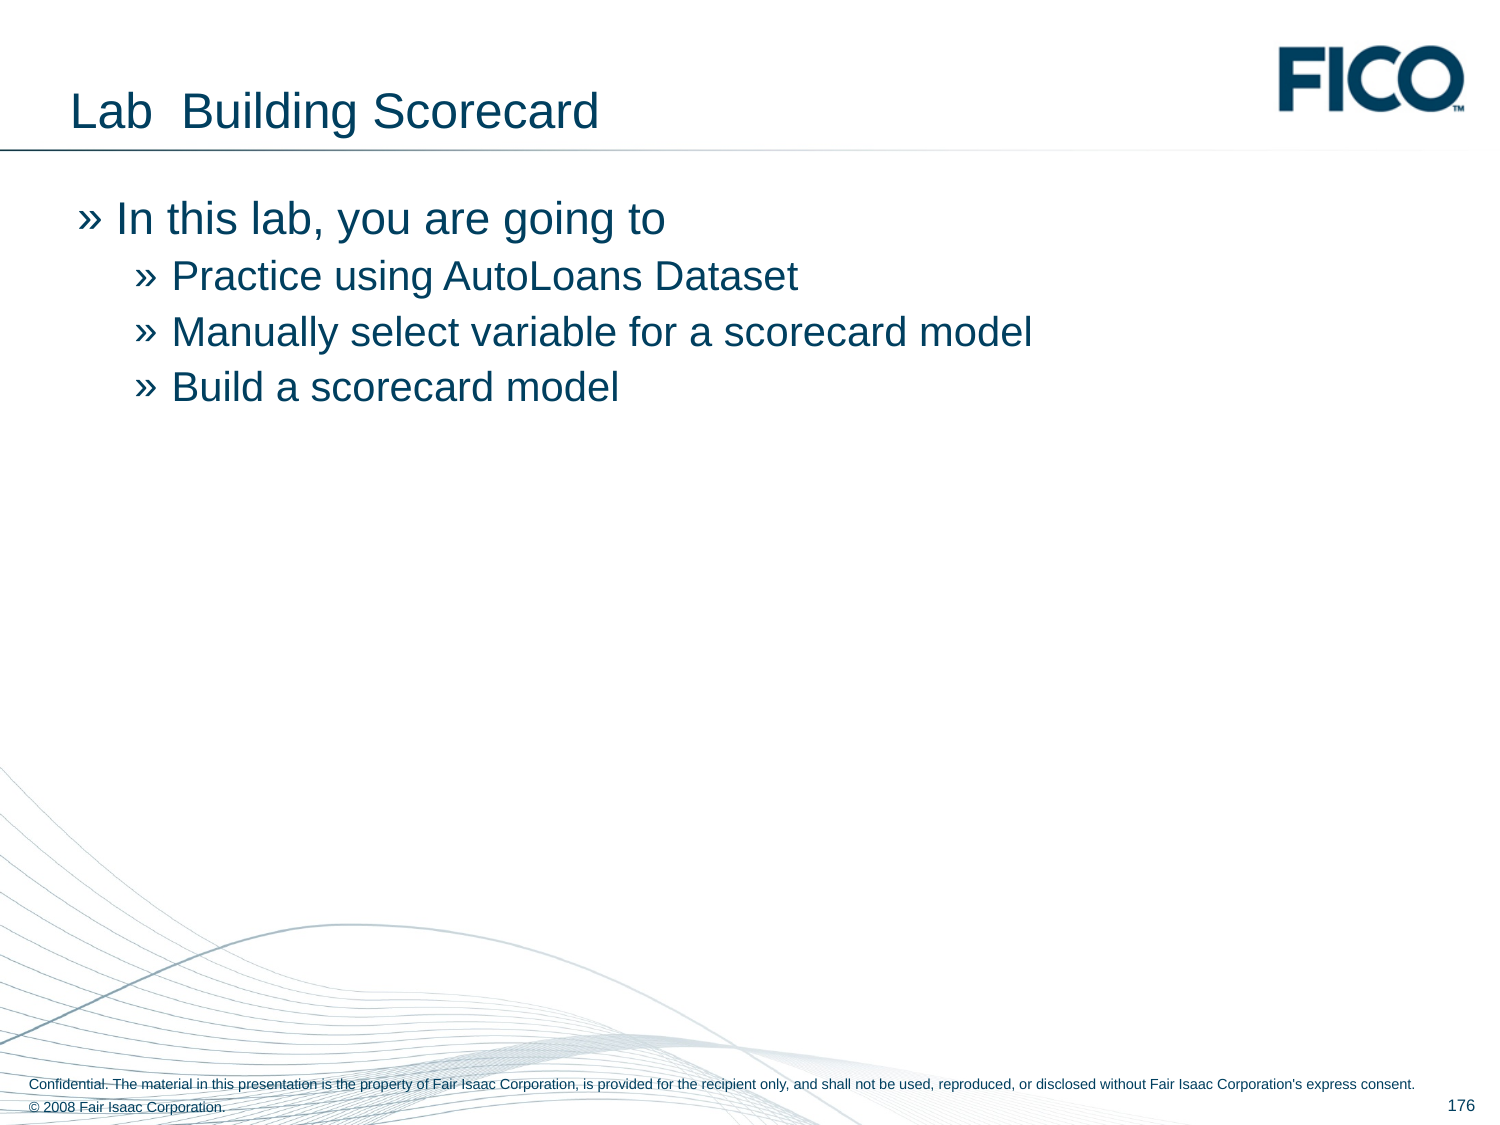

# Lab  Building Scorecard
In this lab, you are going to
Practice using AutoLoans Dataset
Manually select variable for a scorecard model
Build a scorecard model